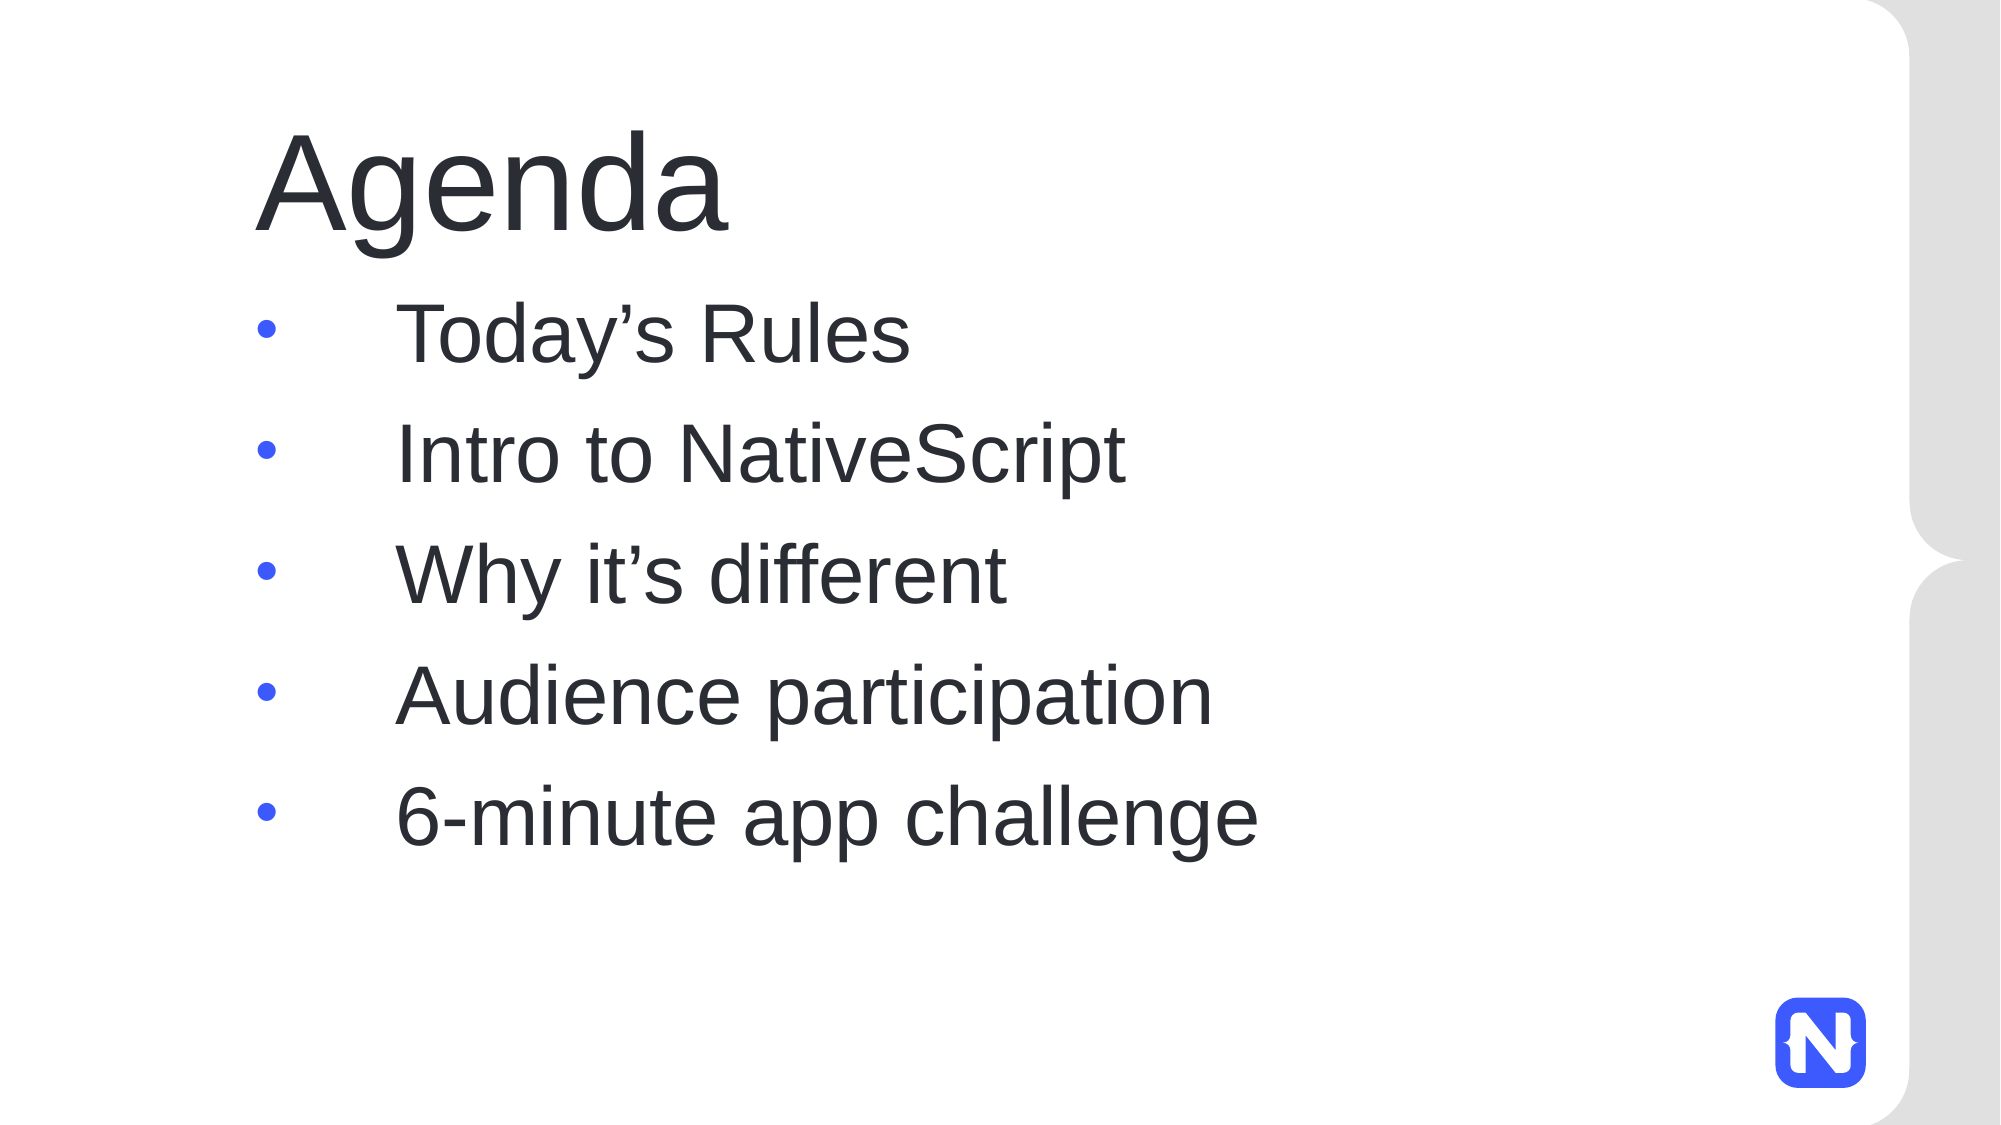

Agenda
Today’s Rules
Intro to NativeScript
Why it’s different
Audience participation
6-minute app challenge